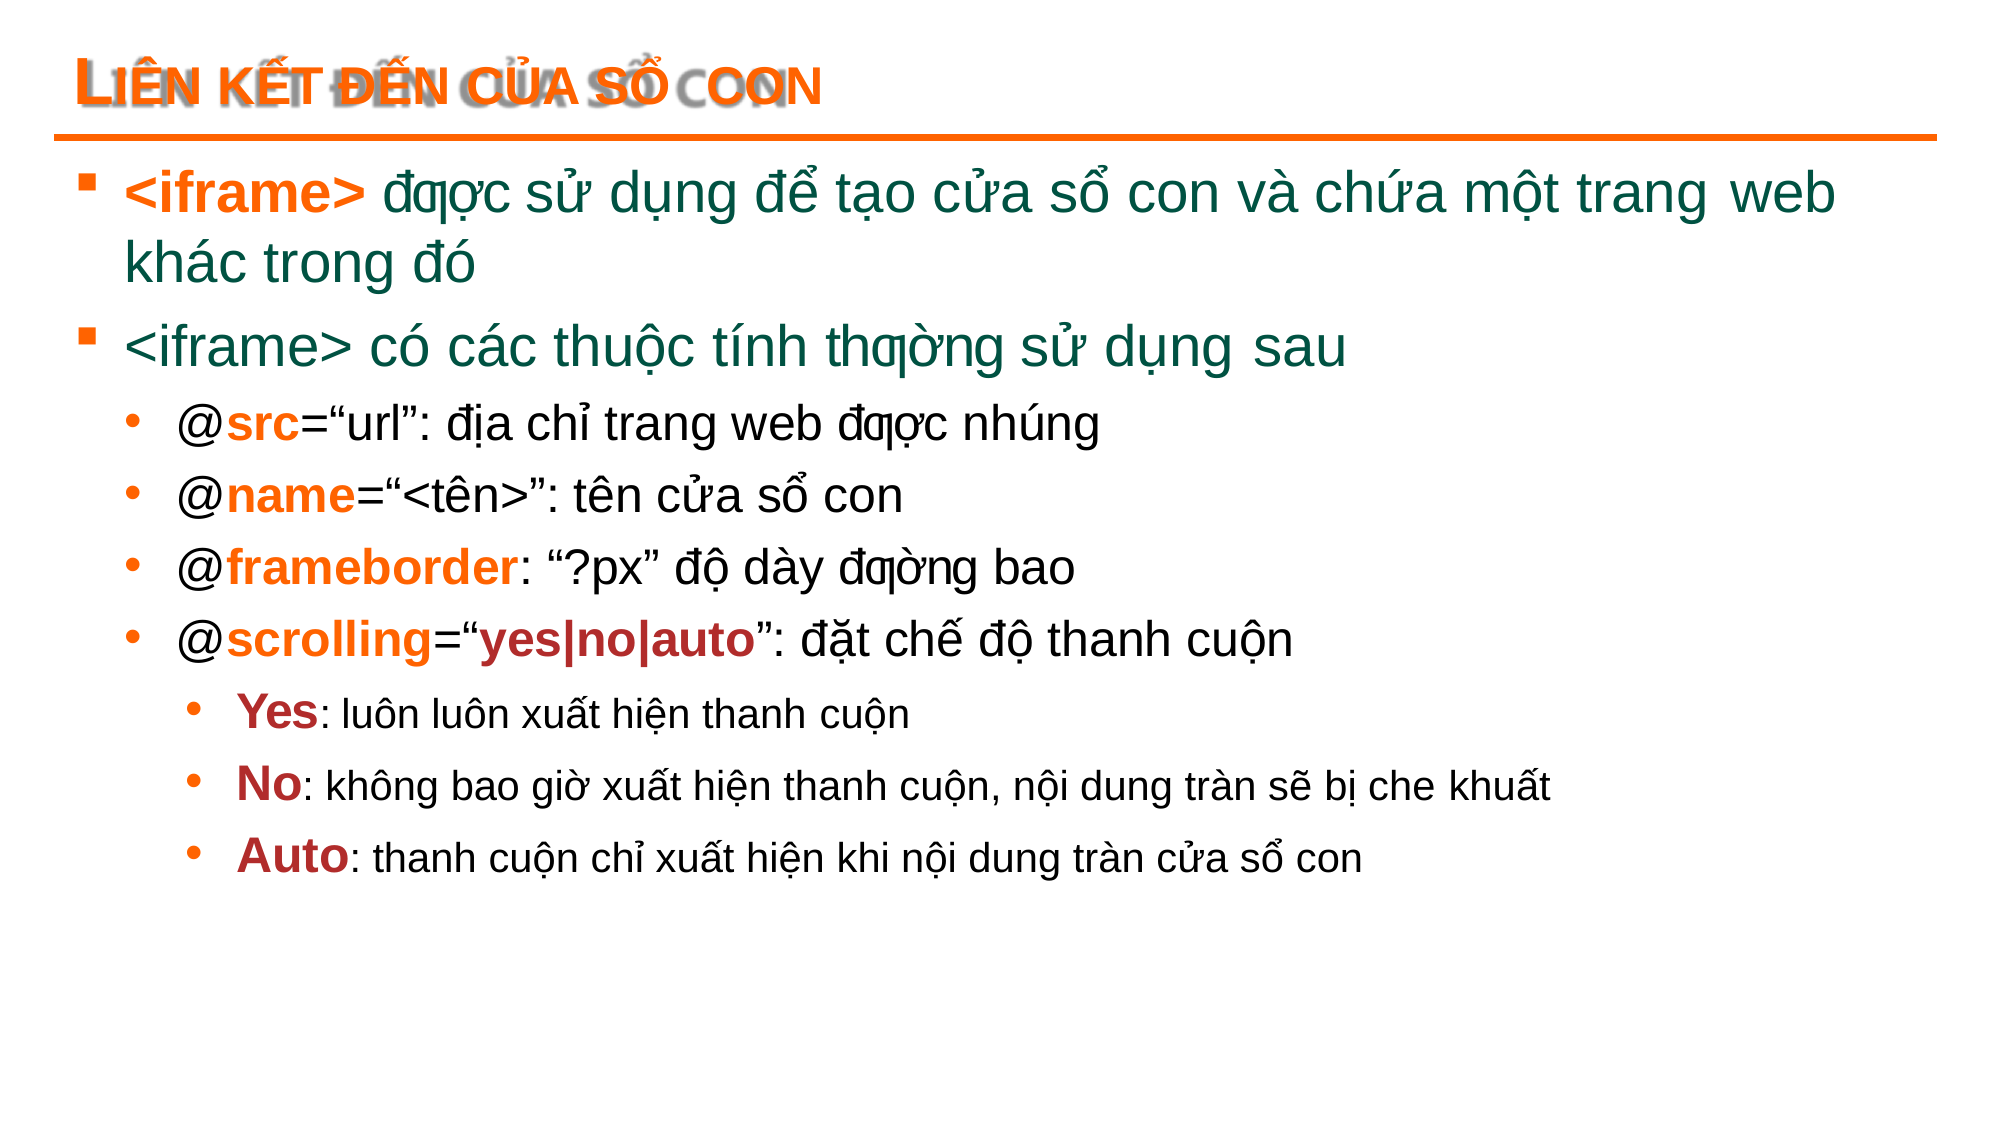

# LIÊN KẾT ĐẾN CỦA SỔ  CON
<iframe> đƣợc sử dụng để tạo cửa sổ con và chứa một trang web
khác trong đó
<iframe> có các thuộc tính thƣờng sử dụng sau
@src=“url”: địa chỉ trang web đƣợc nhúng
@name=“<tên>”: tên cửa sổ con
@frameborder: “?px” độ dày đƣờng bao
@scrolling=“yes|no|auto”: đặt chế độ thanh cuộn
Yes: luôn luôn xuất hiện thanh cuộn
No: không bao giờ xuất hiện thanh cuộn, nội dung tràn sẽ bị che khuất
Auto: thanh cuộn chỉ xuất hiện khi nội dung tràn cửa sổ con